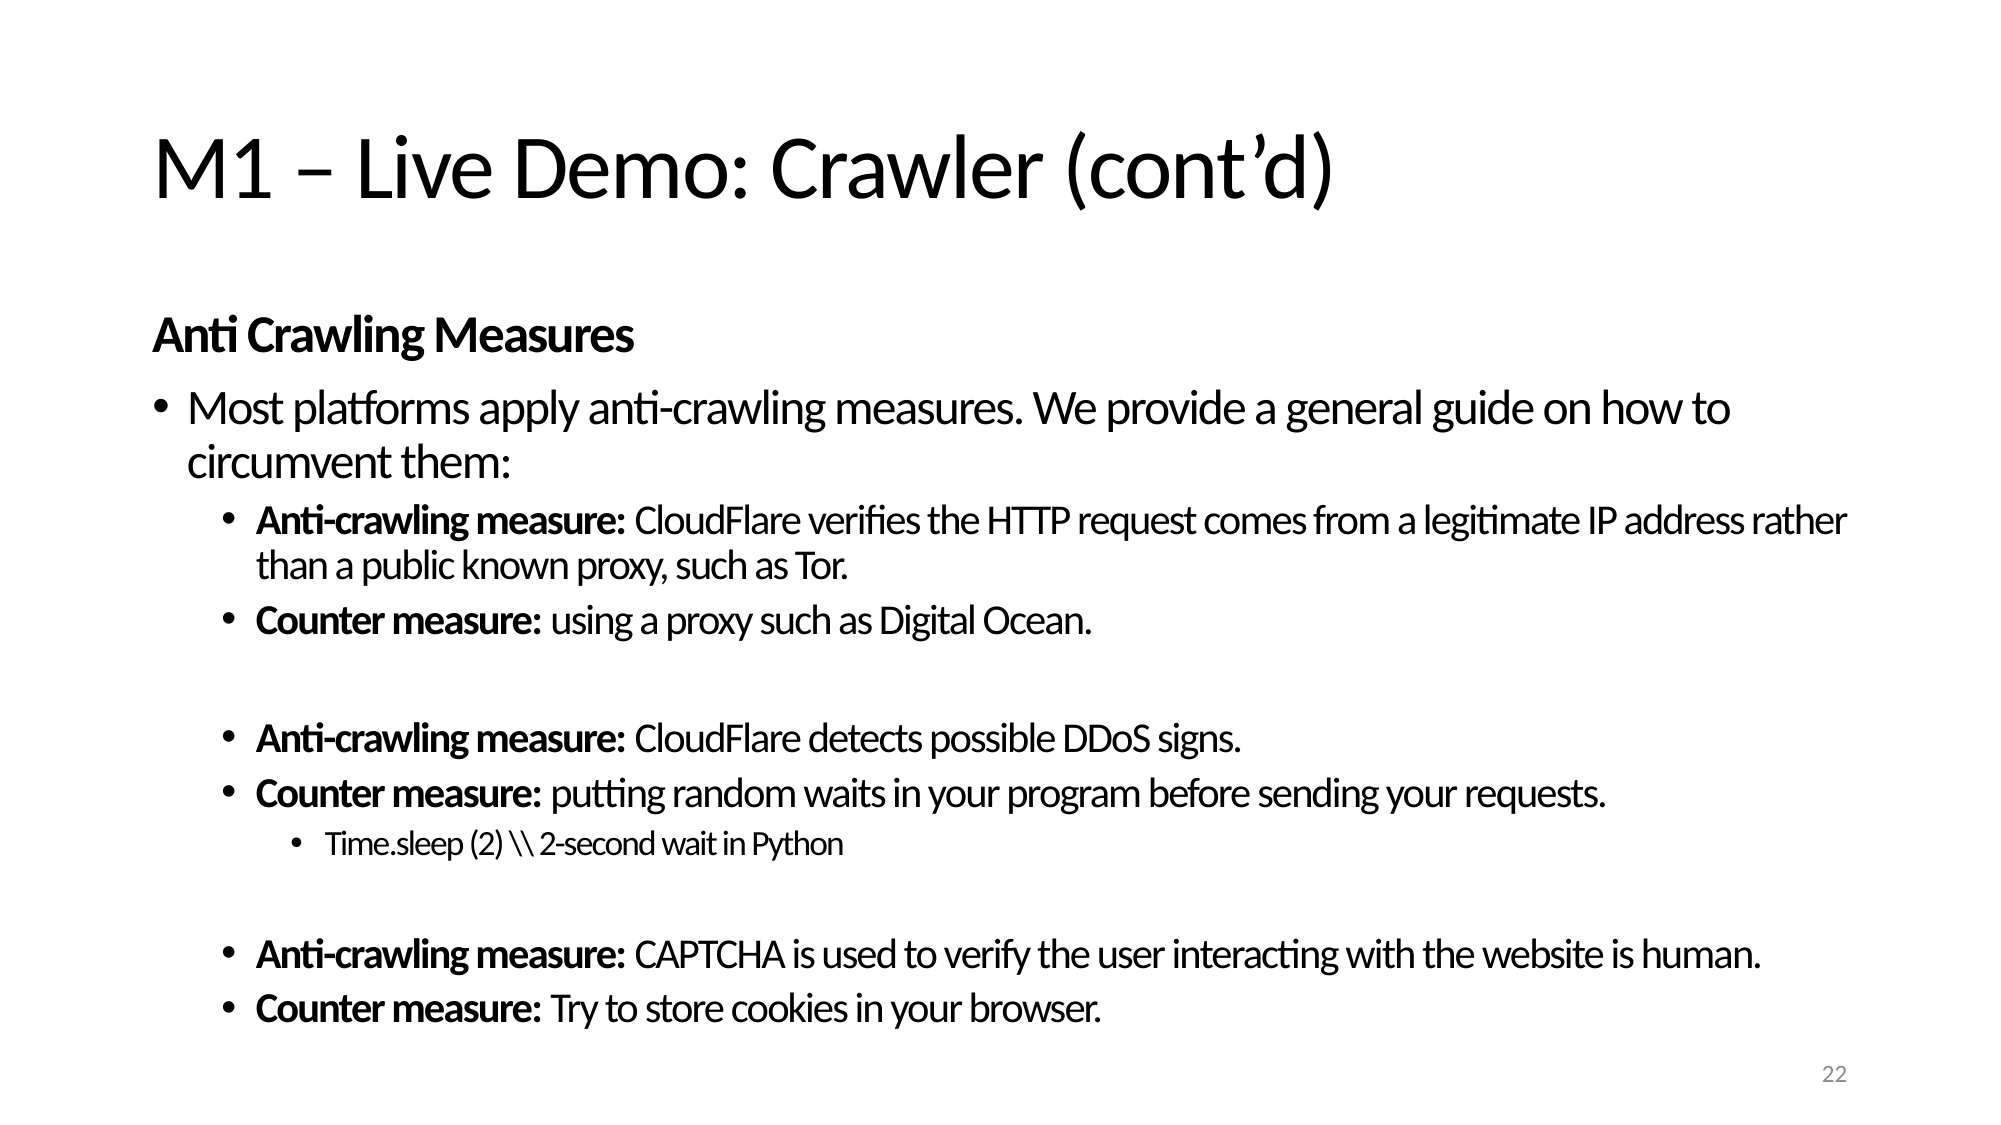

# M1 – Live Demo: Crawler (cont’d)
Anti Crawling Measures
Most platforms apply anti-crawling measures. We provide a general guide on how to circumvent them:
Anti-crawling measure: CloudFlare verifies the HTTP request comes from a legitimate IP address rather than a public known proxy, such as Tor.
Counter measure: using a proxy such as Digital Ocean.

Anti-crawling measure: CloudFlare detects possible DDoS signs.
Counter measure: putting random waits in your program before sending your requests.
Time.sleep (2) \\ 2-second wait in Python

Anti-crawling measure: CAPTCHA is used to verify the user interacting with the website is human.
Counter measure: Try to store cookies in your browser.

22